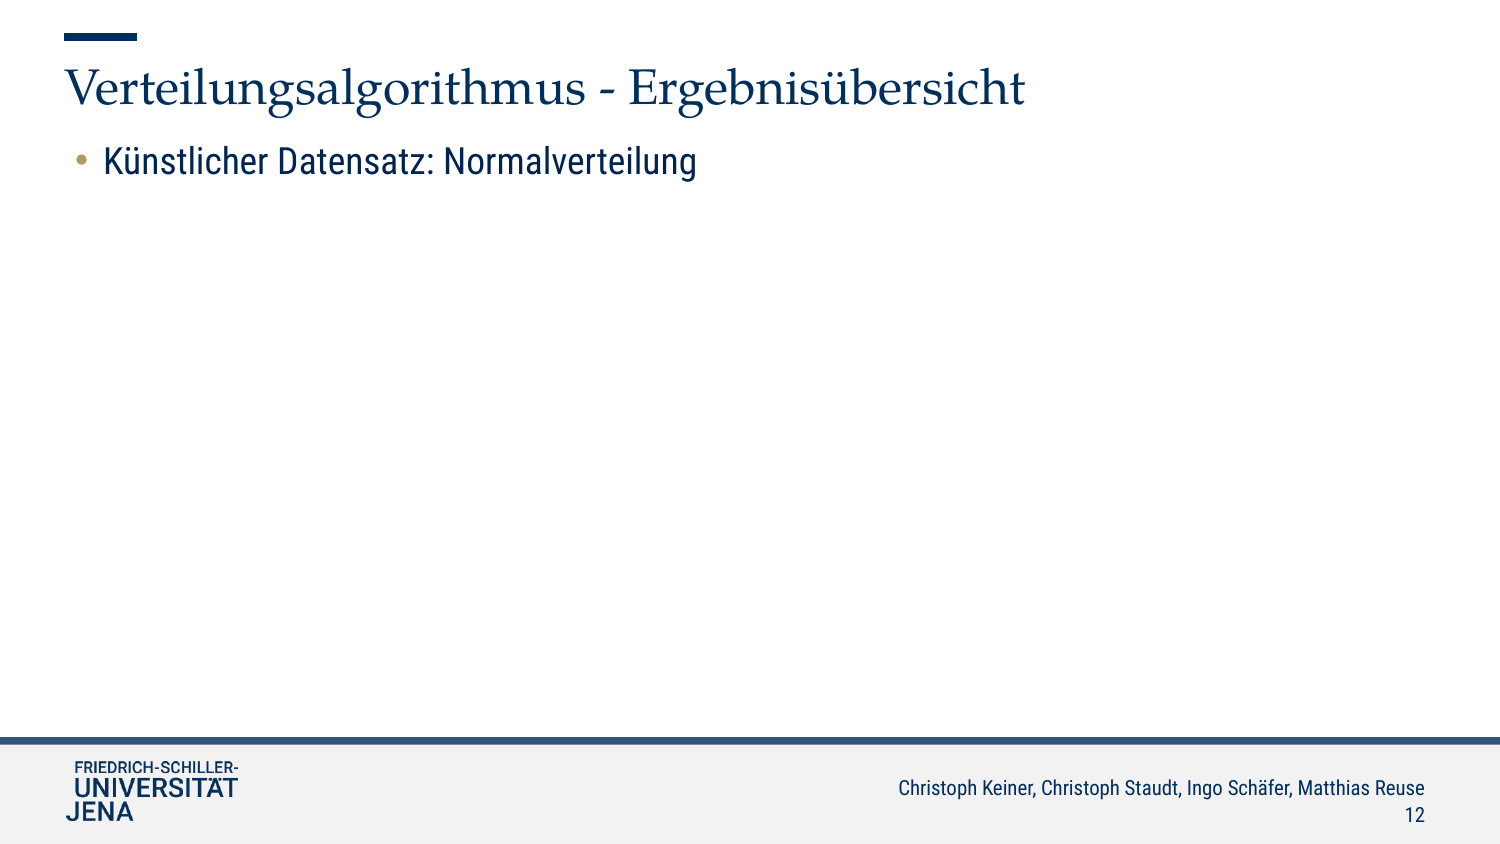

Verteilungsalgorithmus - Ergebnisübersicht
Künstlicher Datensatz: Normalverteilung
Christoph Keiner, Christoph Staudt, Ingo Schäfer, Matthias Reuse